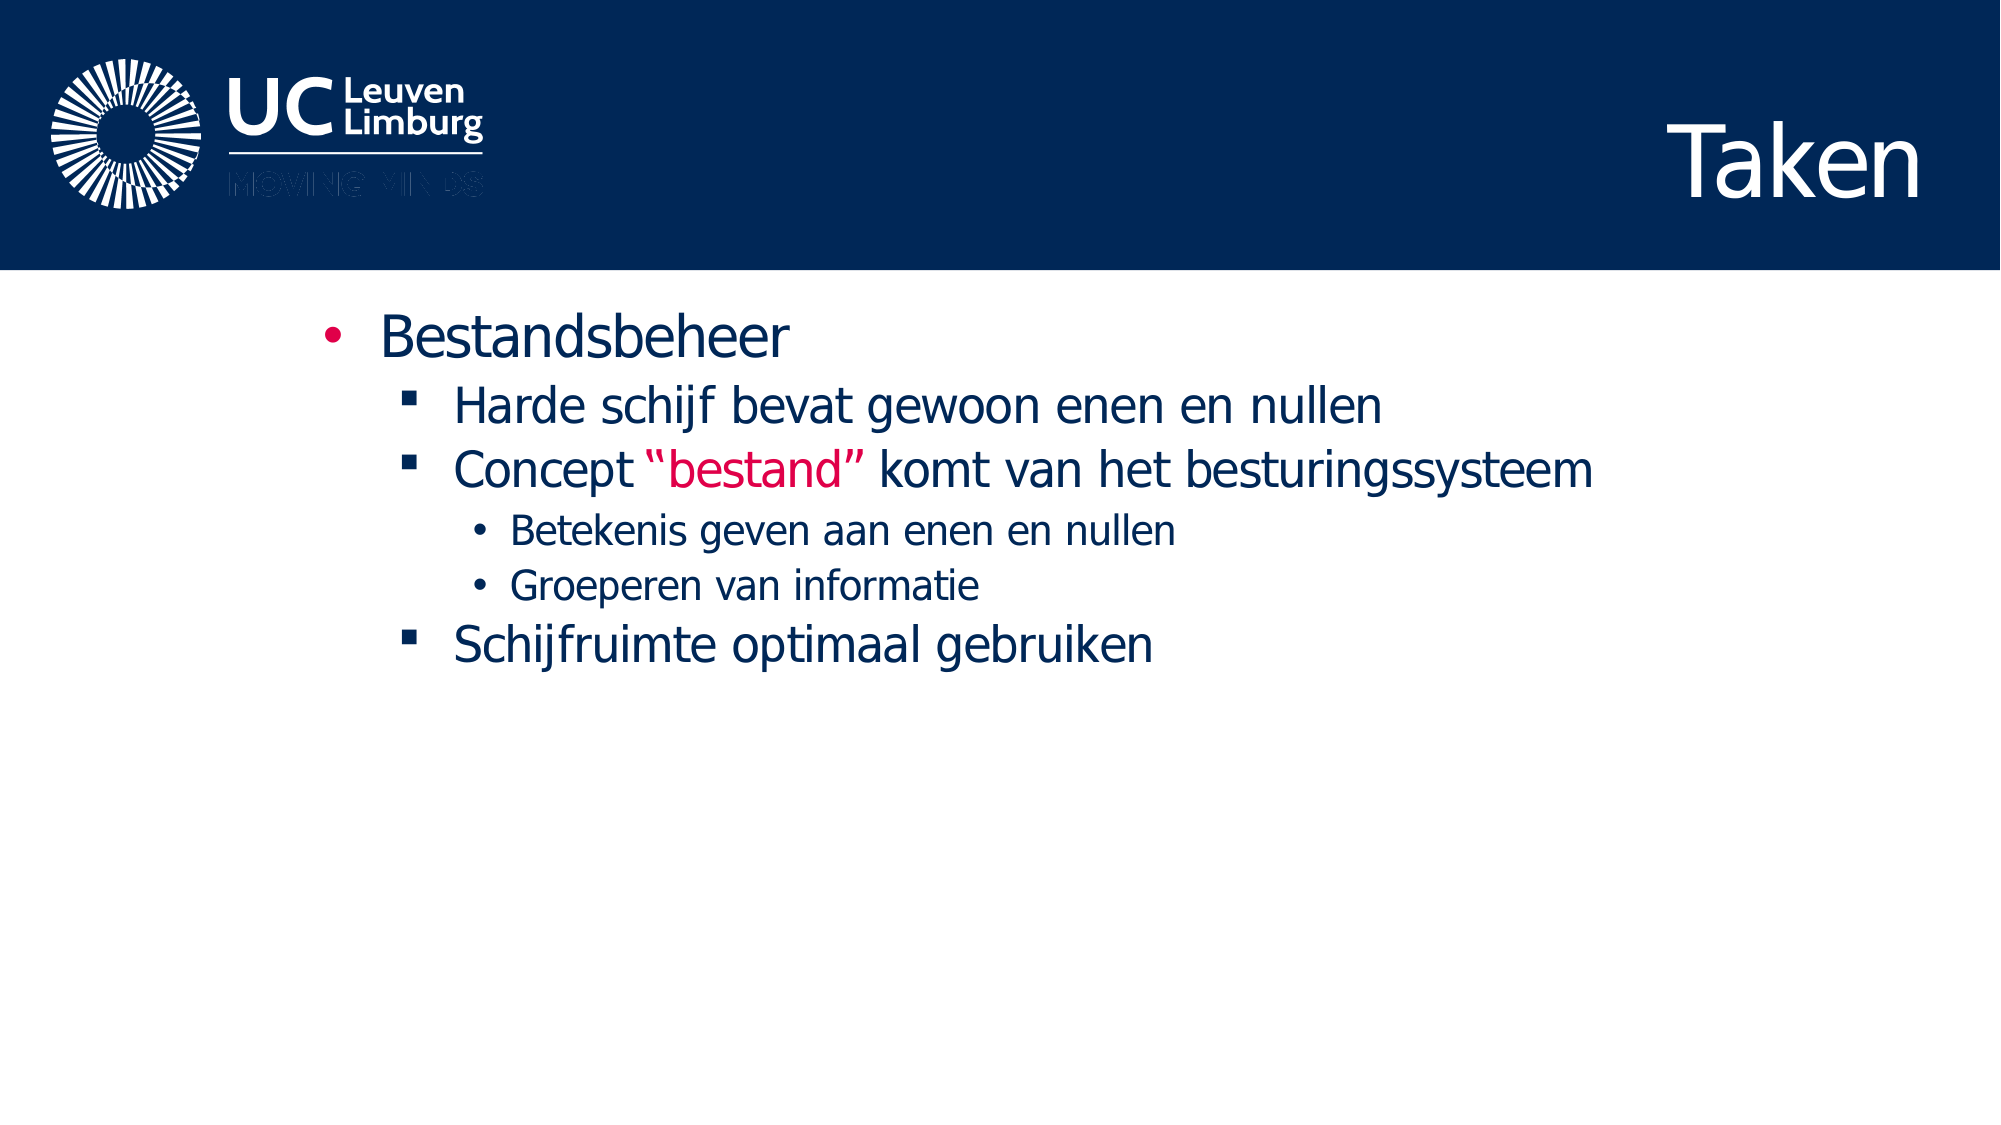

# Taken
Bestandsbeheer
Harde schijf bevat gewoon enen en nullen
Concept “bestand” komt van het besturingssysteem
Betekenis geven aan enen en nullen
Groeperen van informatie
Schijfruimte optimaal gebruiken